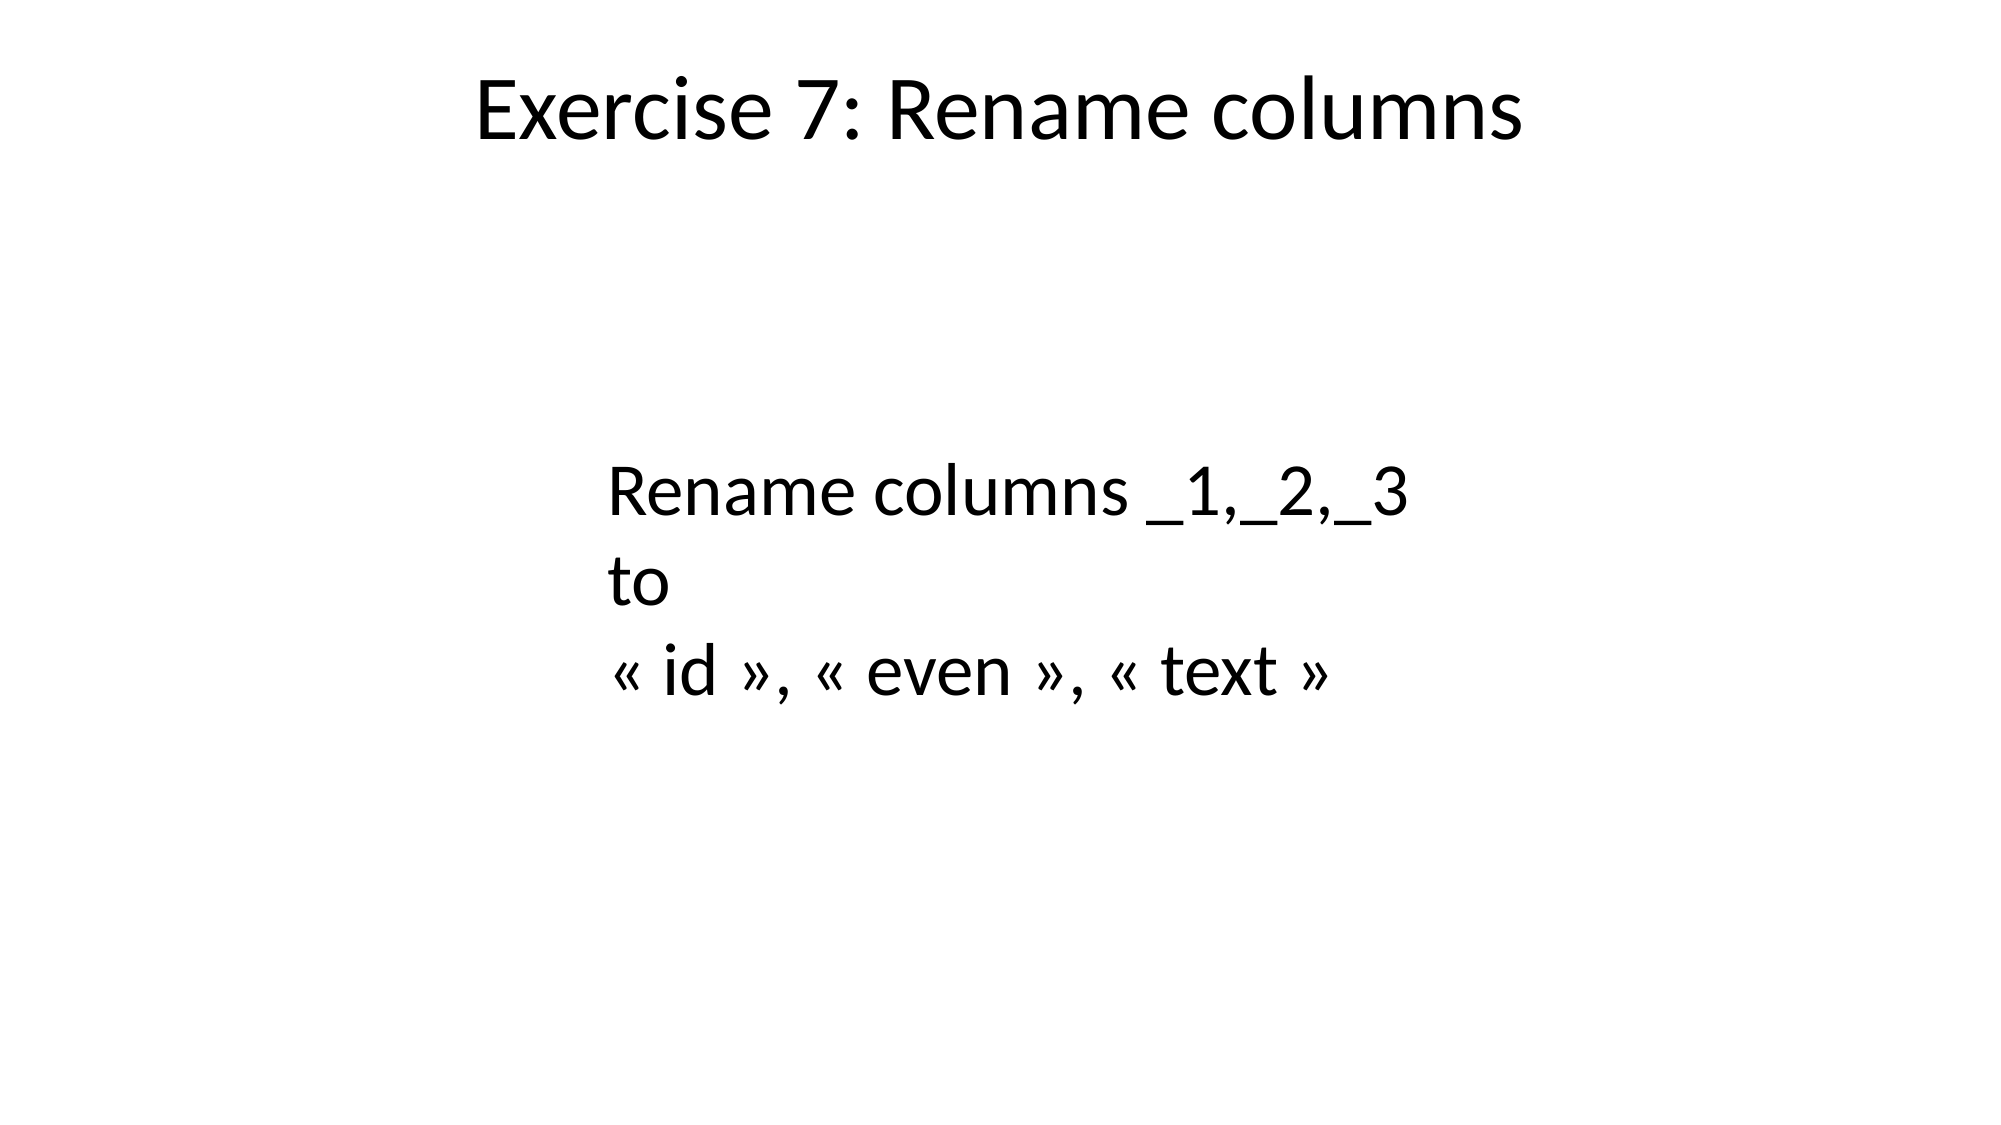

# Exercise 7: Rename columns
Rename columns _1,_2,_3
to
« id », « even », « text »